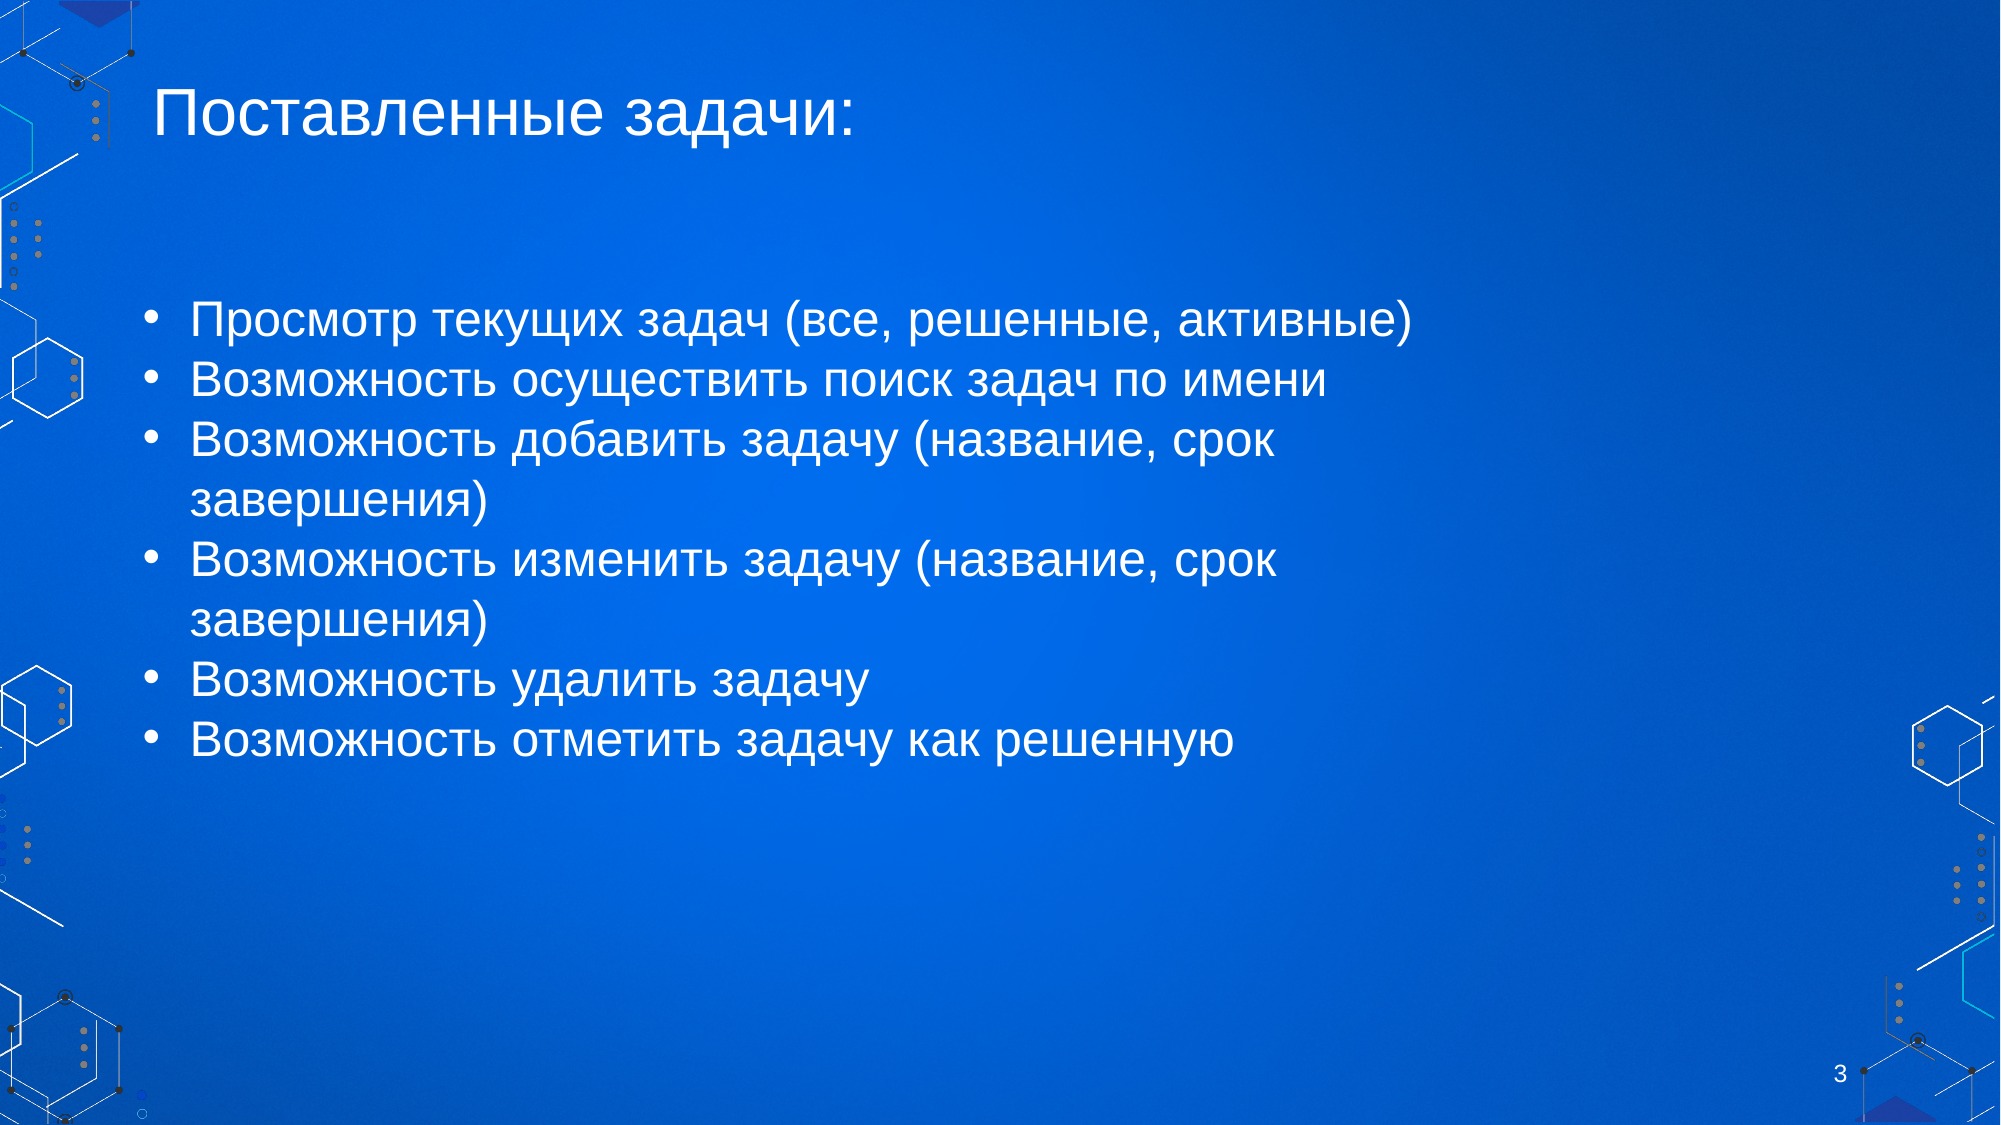

# Поставленные задачи:
Просмотр текущих задач (все, решенные, активные)
Возможность осуществить поиск задач по имени
Возможность добавить задачу (название, срок завершения)
Возможность изменить задачу (название, срок завершения)
Возможность удалить задачу
Возможность отметить задачу как решенную

3